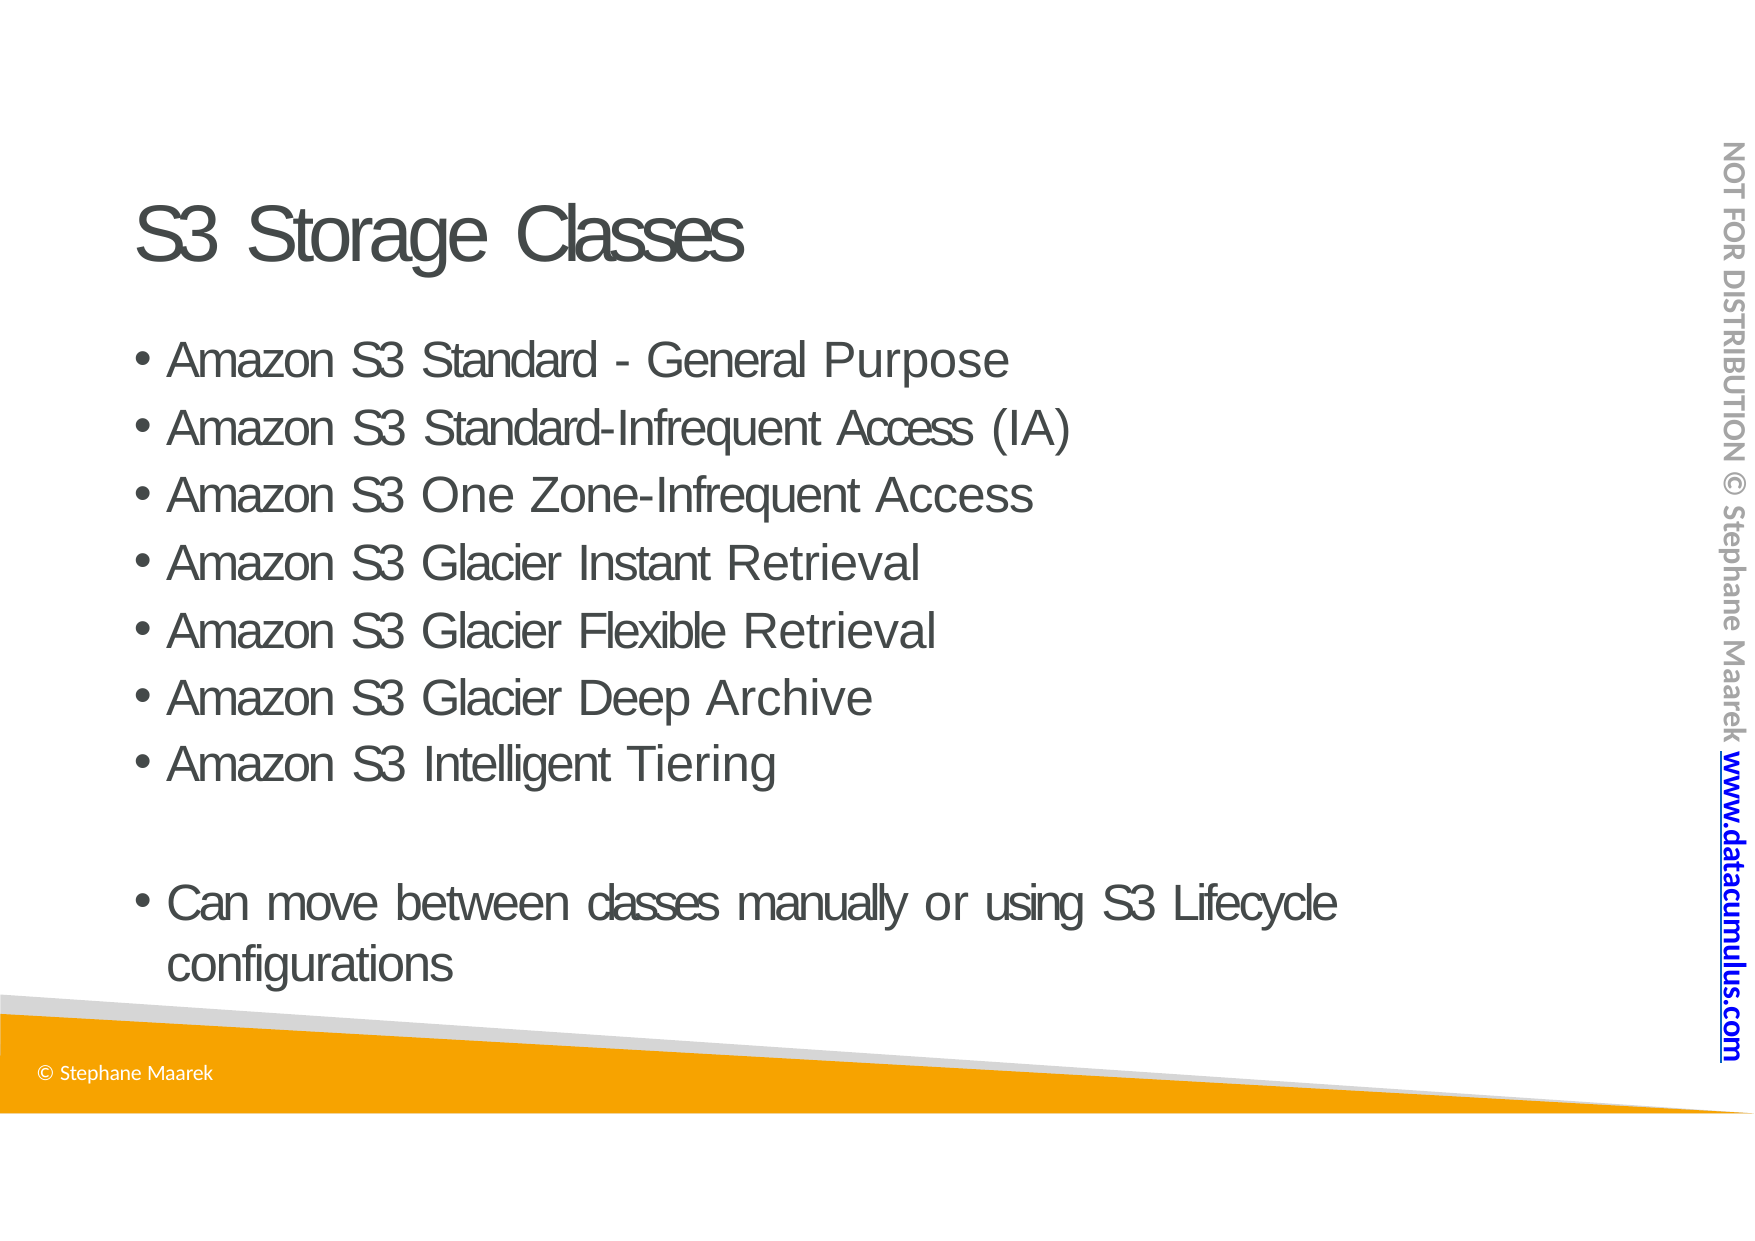

NOT FOR DISTRIBUTION © Stephane Maarek www.datacumulus.com
# S3 Storage Classes
Amazon S3 Standard - General Purpose
Amazon S3 Standard-Infrequent Access (IA)
Amazon S3 One Zone-Infrequent Access
Amazon S3 Glacier Instant Retrieval
Amazon S3 Glacier Flexible Retrieval
Amazon S3 Glacier Deep Archive
Amazon S3 Intelligent Tiering

Can move between classes manually or using S3 Lifecycle configurations
© Stephane Maarek